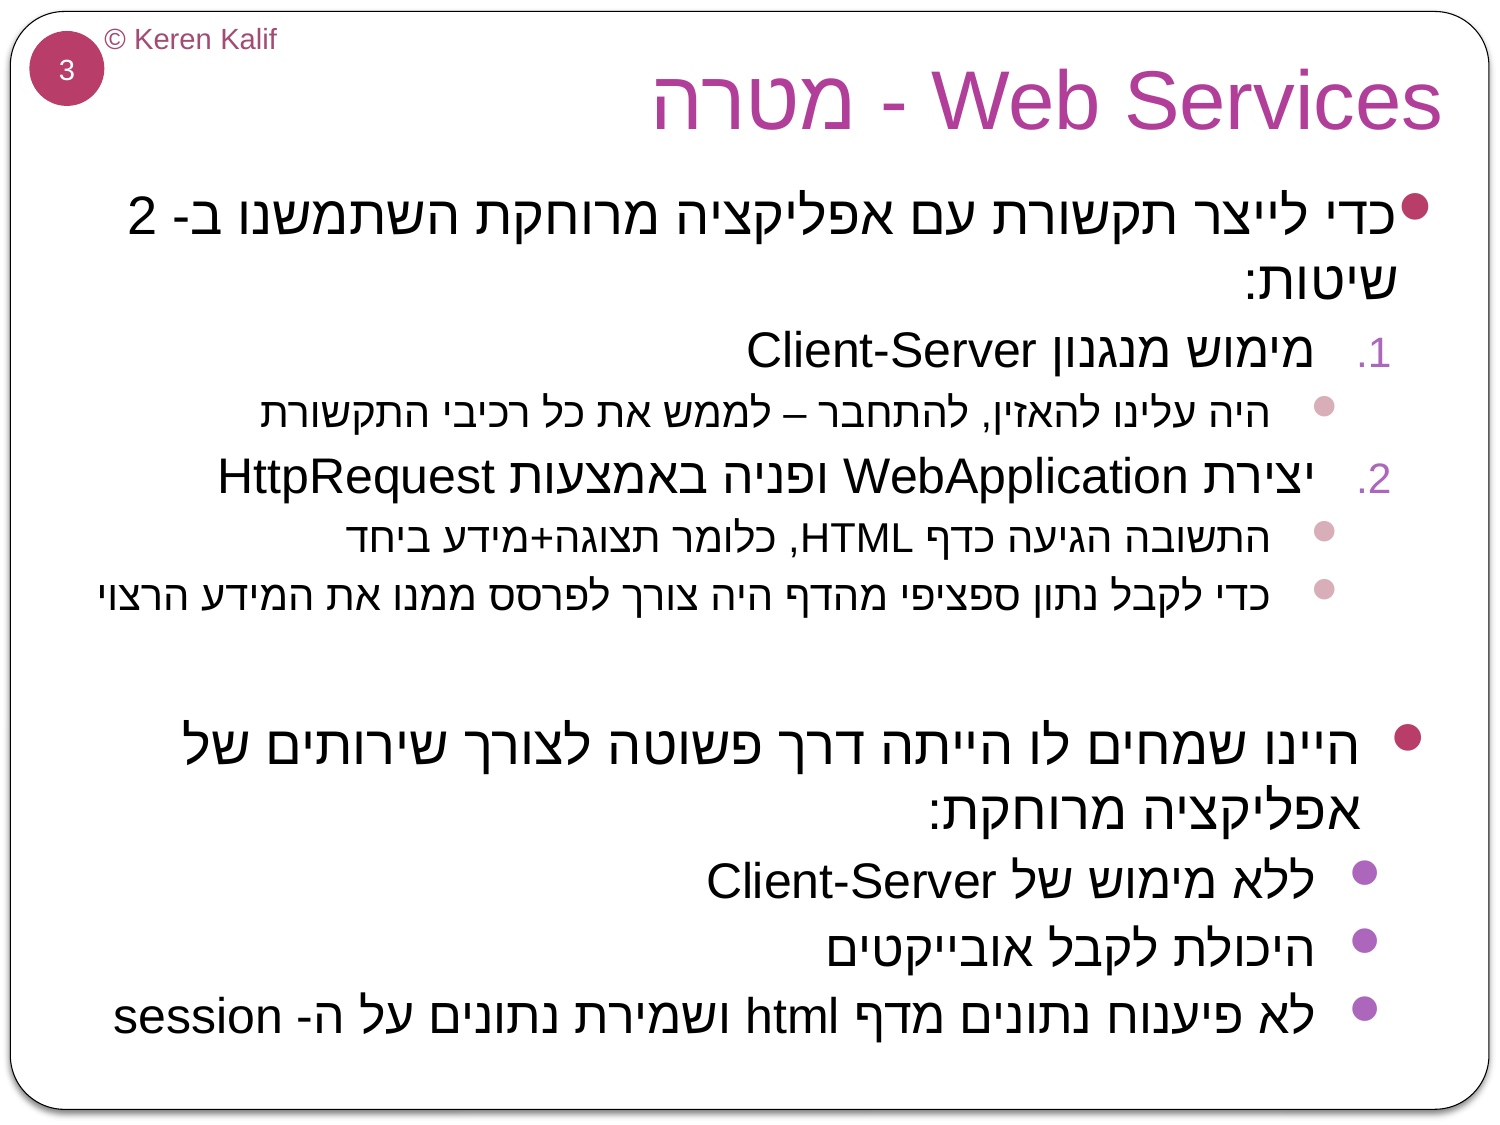

# Web Services - מטרה
כדי לייצר תקשורת עם אפליקציה מרוחקת השתמשנו ב- 2 שיטות:
מימוש מנגנון Client-Server
היה עלינו להאזין, להתחבר – לממש את כל רכיבי התקשורת
יצירת WebApplication ופניה באמצעות HttpRequest
התשובה הגיעה כדף HTML, כלומר תצוגה+מידע ביחד
כדי לקבל נתון ספציפי מהדף היה צורך לפרסס ממנו את המידע הרצוי

היינו שמחים לו הייתה דרך פשוטה לצורך שירותים של אפליקציה מרוחקת:
ללא מימוש של Client-Server
היכולת לקבל אובייקטים
לא פיענוח נתונים מדף html ושמירת נתונים על ה- session